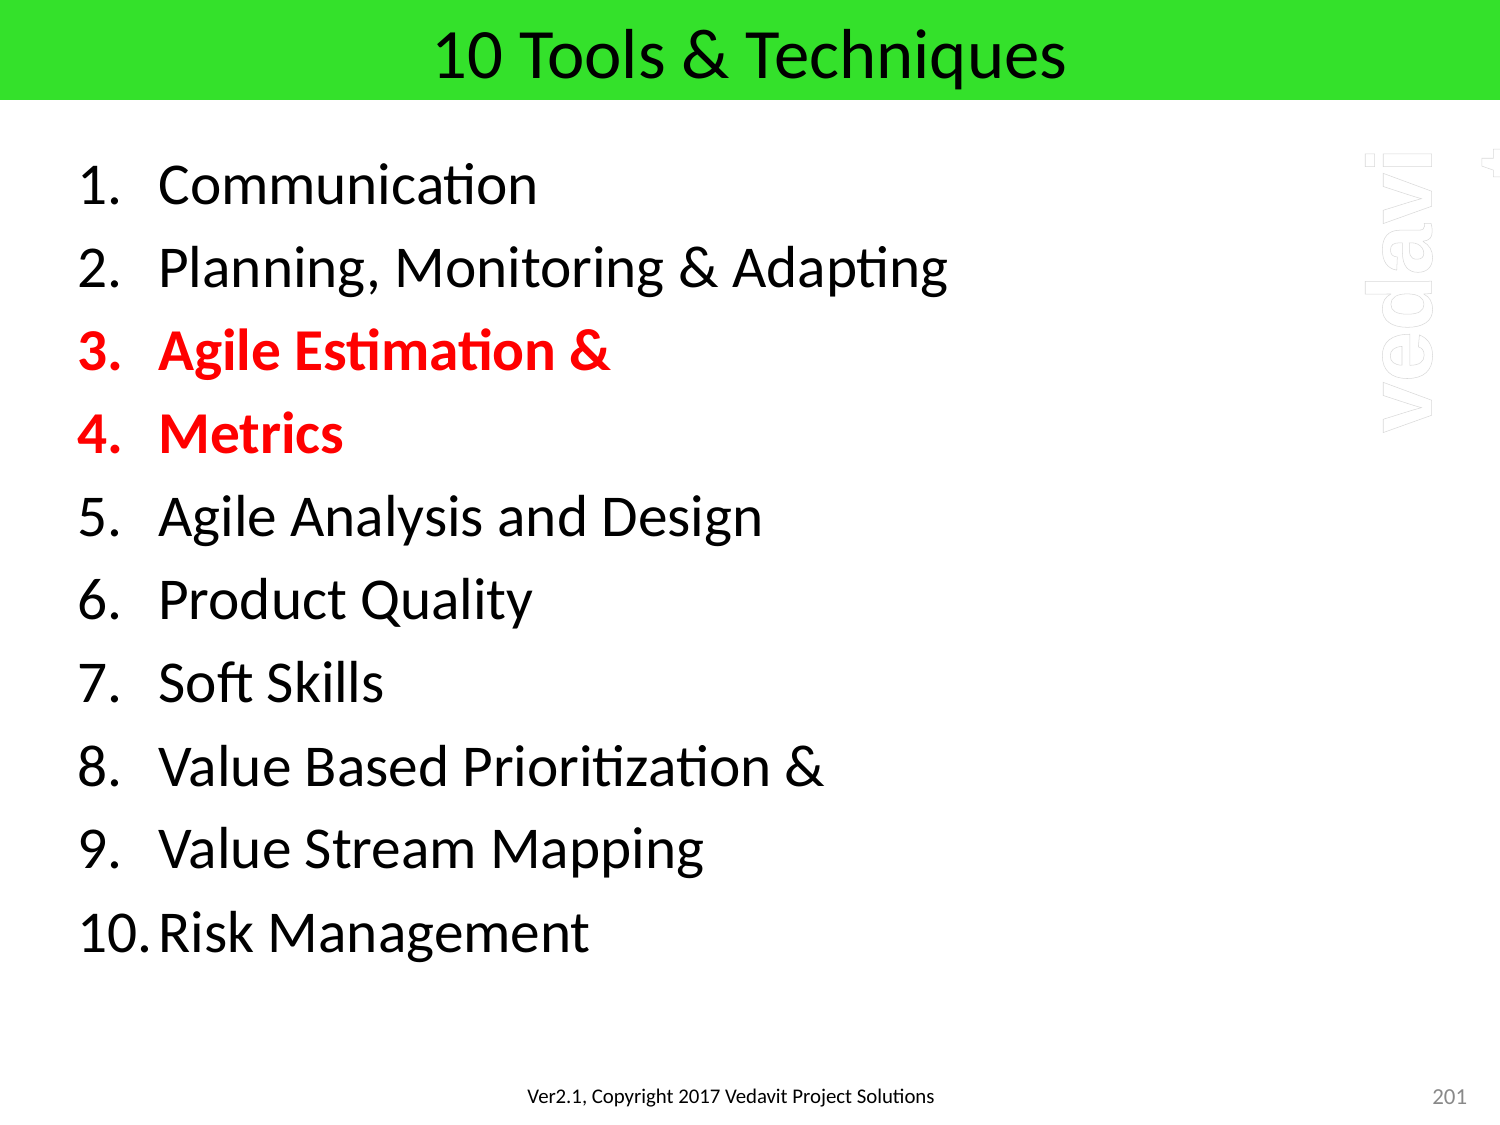

# 10 Tools & Techniques

Communication
Planning, Monitoring & Adapting
Agile Estimation &
Metrics
Agile Analysis and Design
Product Quality
Soft Skills
Value Based Prioritization &
Value Stream Mapping
Risk Management
201